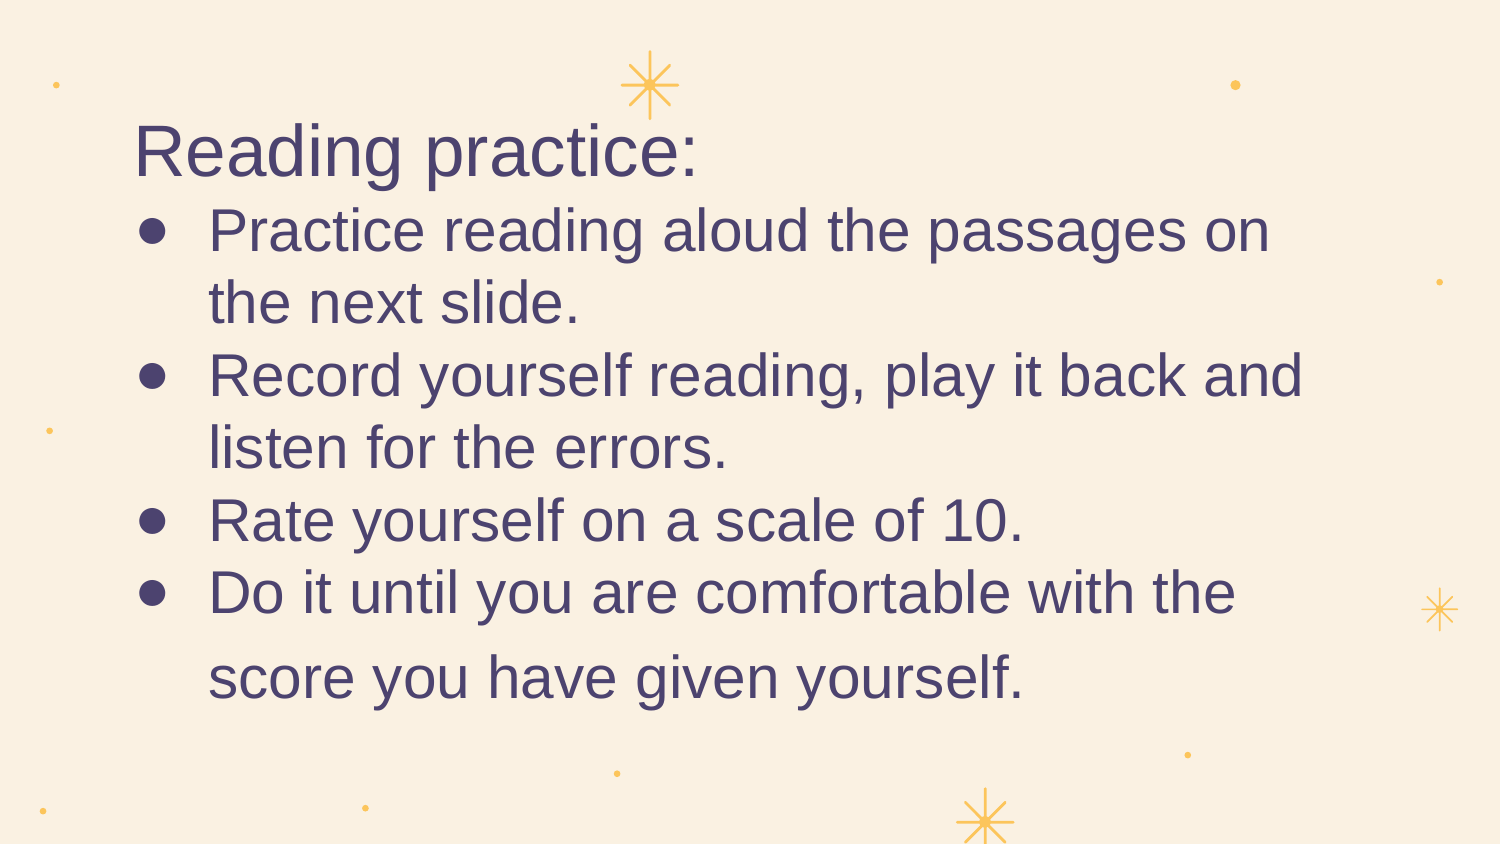

# Reading practice:
Practice reading aloud the passages on the next slide.
Record yourself reading, play it back and listen for the errors.
Rate yourself on a scale of 10.
Do it until you are comfortable with the score you have given yourself.